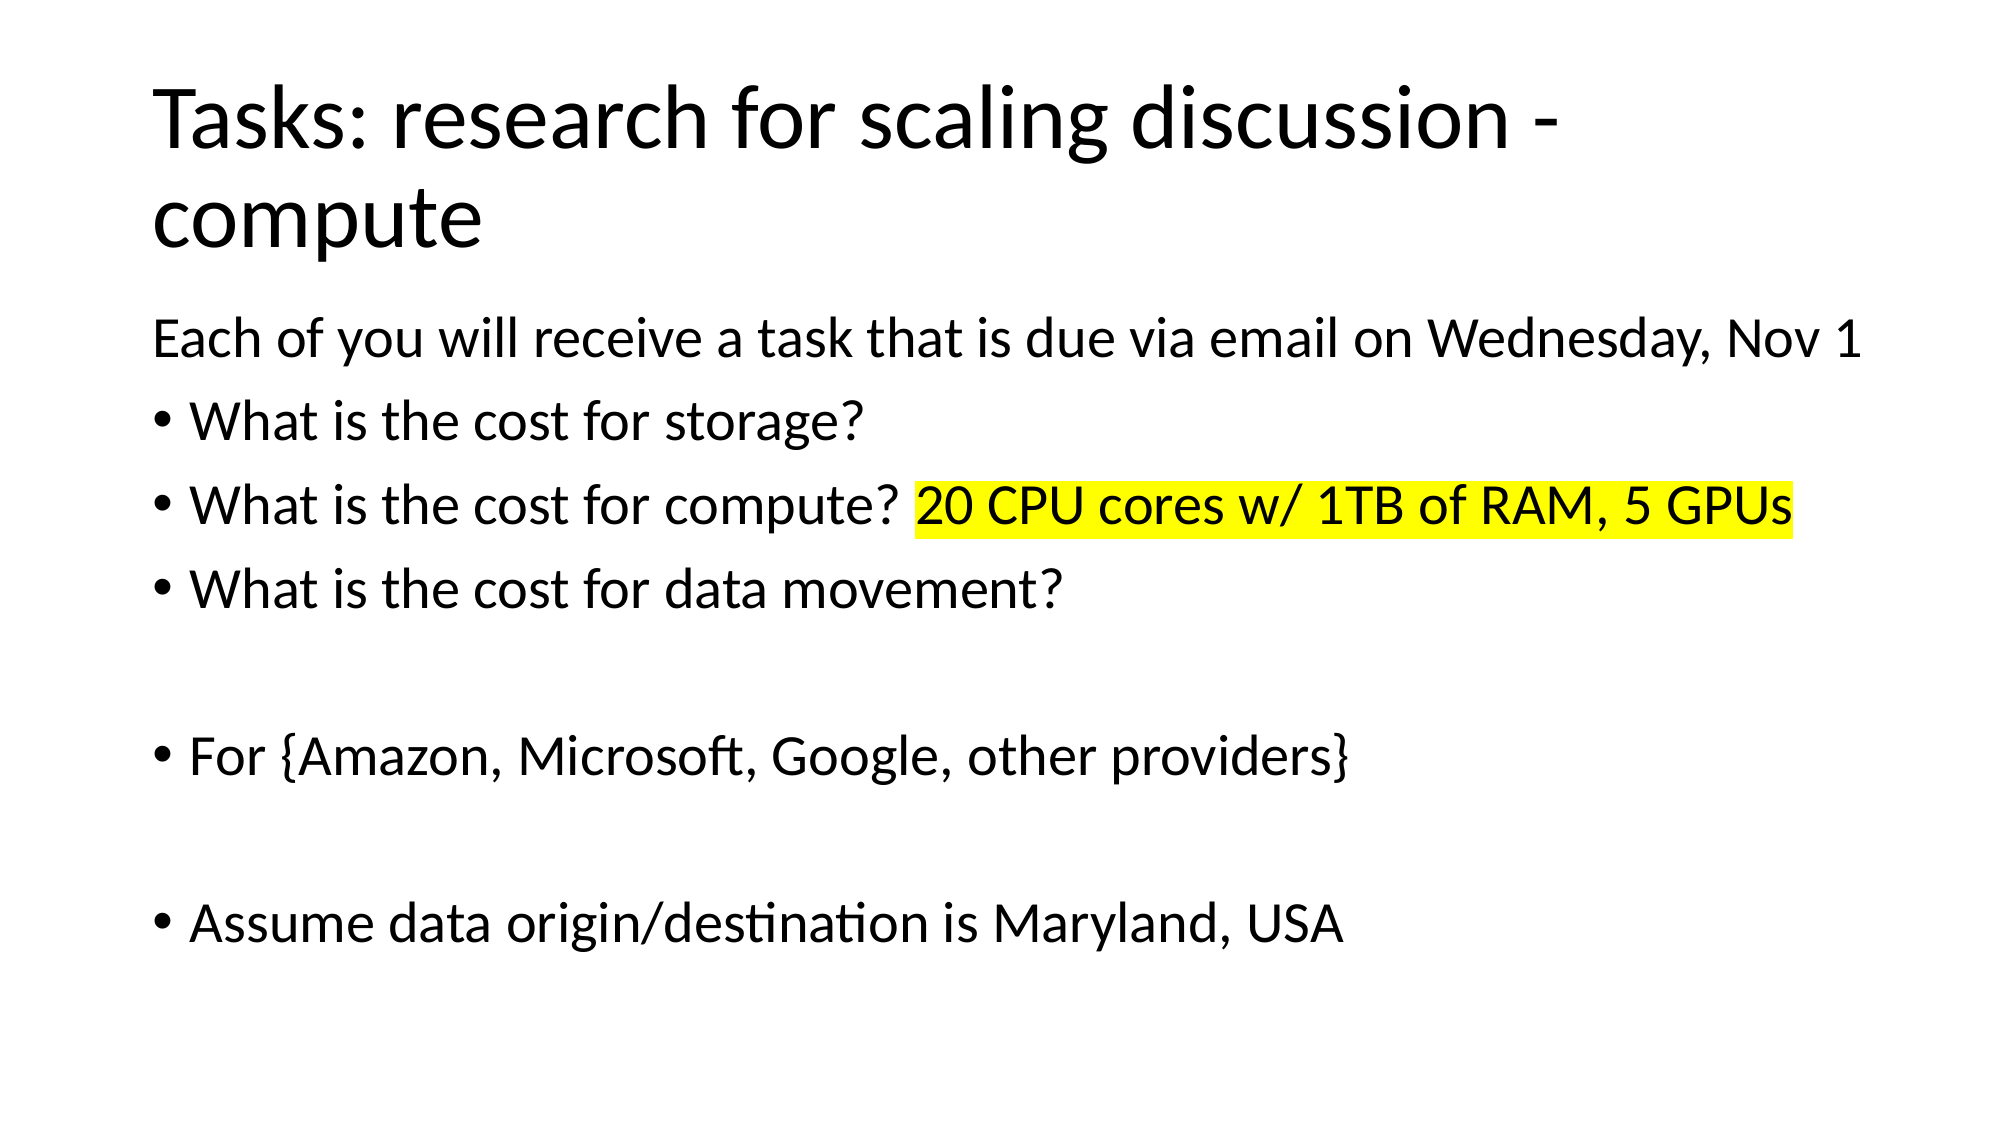

# Tasks: research for scaling discussion - compute
Each of you will receive a task that is due via email on Wednesday, Nov 1
What is the cost for storage?
What is the cost for compute? 20 CPU cores w/ 1TB of RAM, 5 GPUs
What is the cost for data movement?

For {Amazon, Microsoft, Google, other providers}

Assume data origin/destination is Maryland, USA